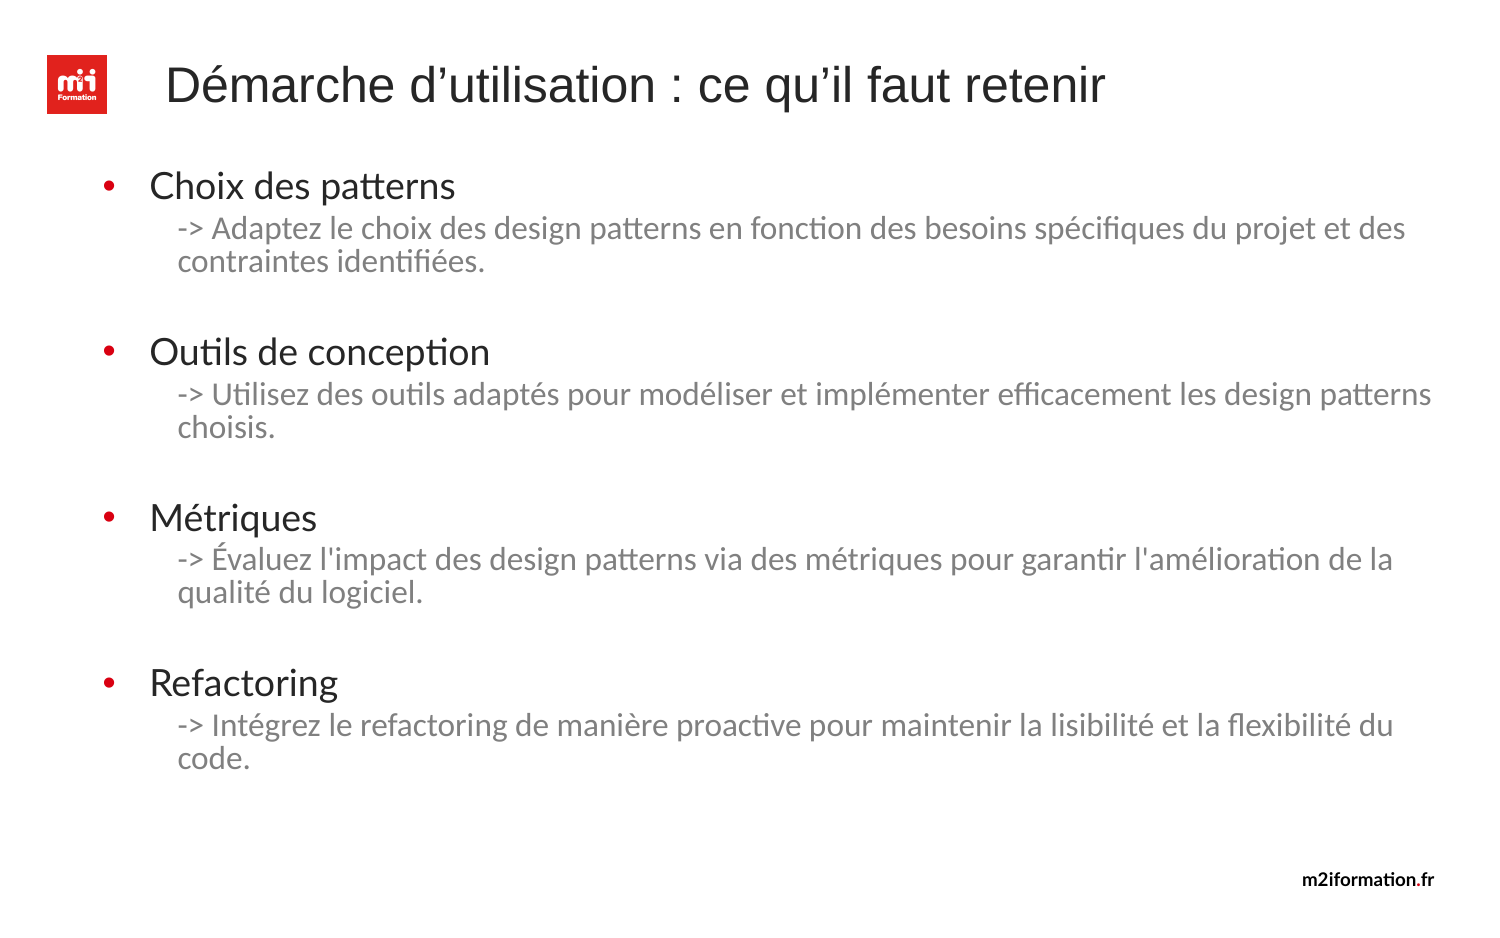

# Démarche d’utilisation : ce qu’il faut retenir
Choix des patterns
-> Adaptez le choix des design patterns en fonction des besoins spécifiques du projet et des contraintes identifiées.

Outils de conception
-> Utilisez des outils adaptés pour modéliser et implémenter efficacement les design patterns choisis.

Métriques
-> Évaluez l'impact des design patterns via des métriques pour garantir l'amélioration de la qualité du logiciel.

Refactoring
-> Intégrez le refactoring de manière proactive pour maintenir la lisibilité et la flexibilité du code.